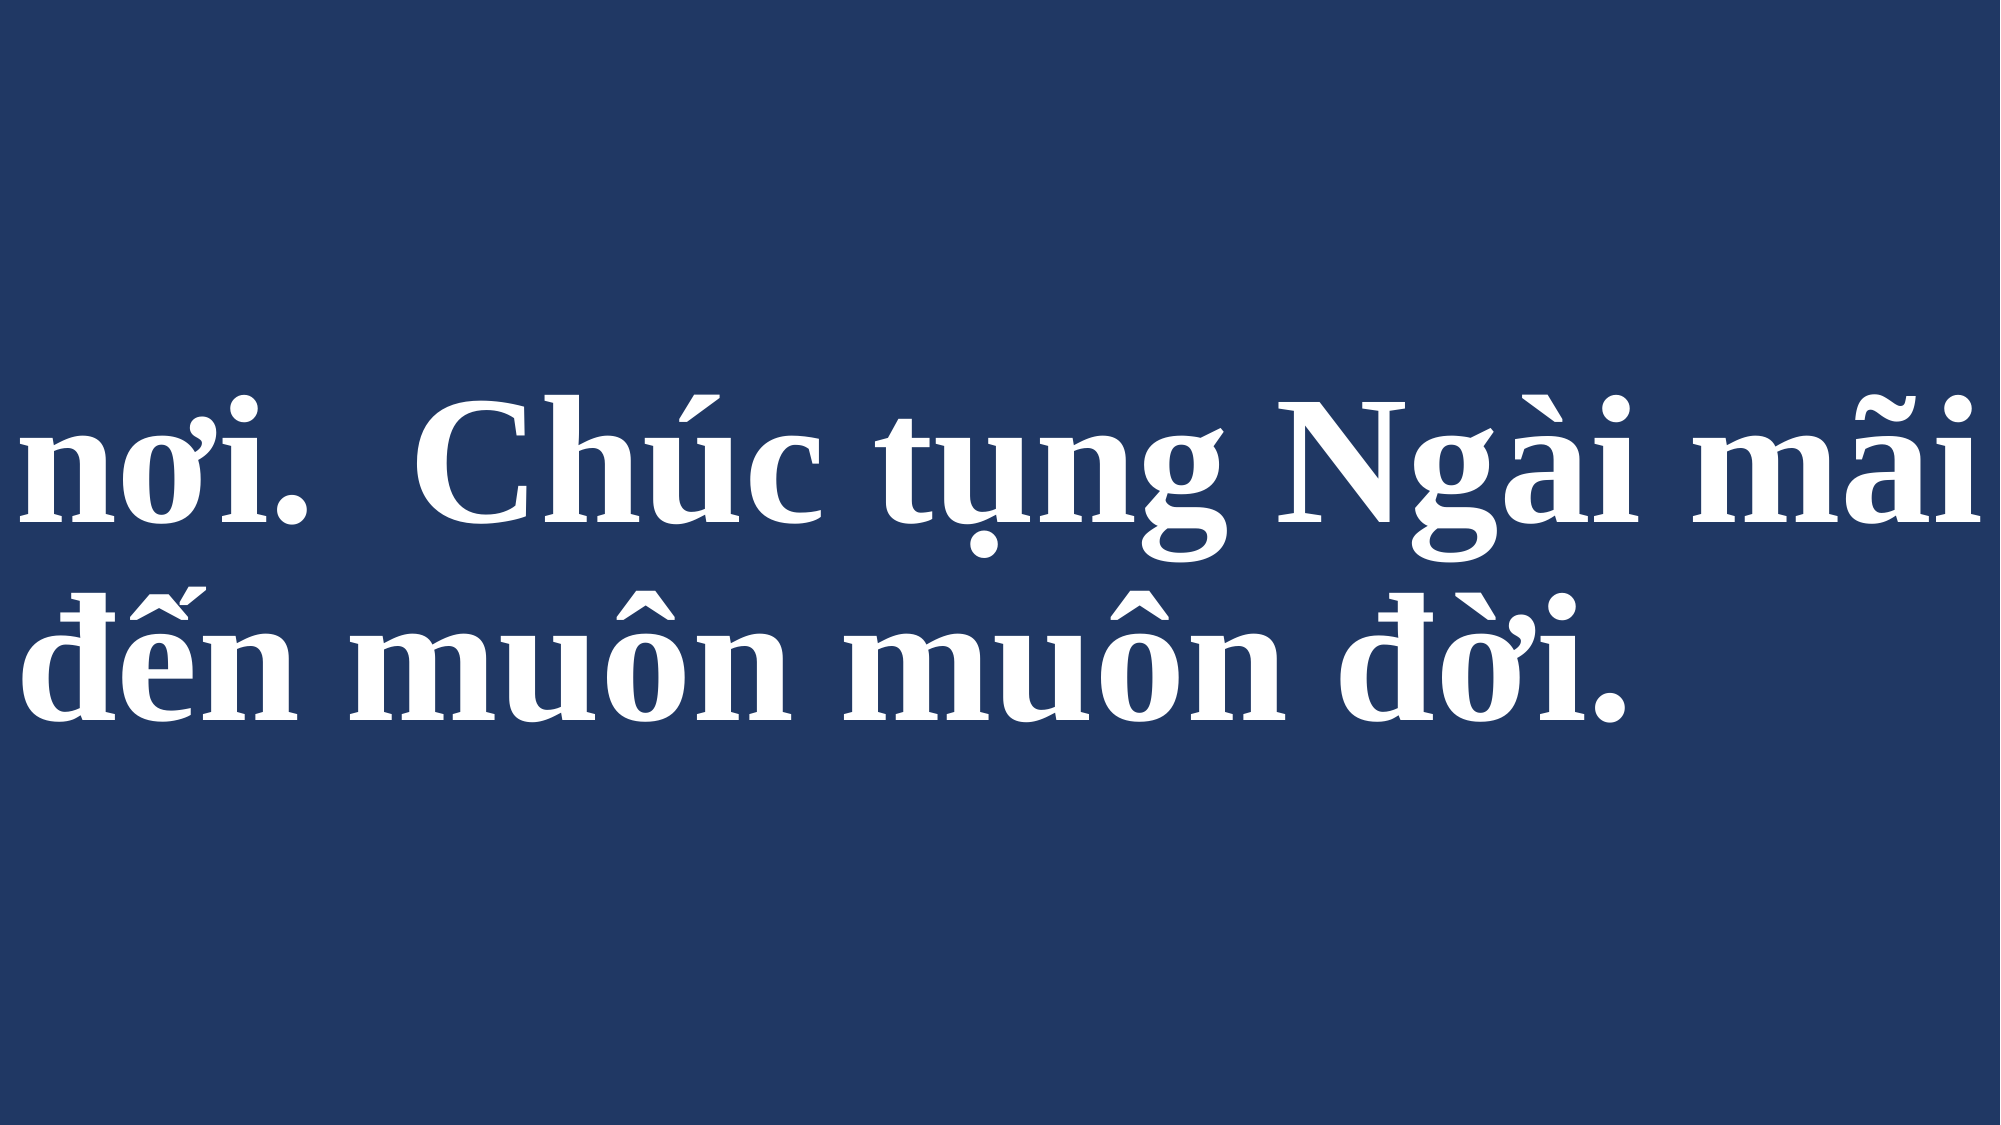

# nơi.  Chúc tụng Ngài mãi đến muôn muôn đời.